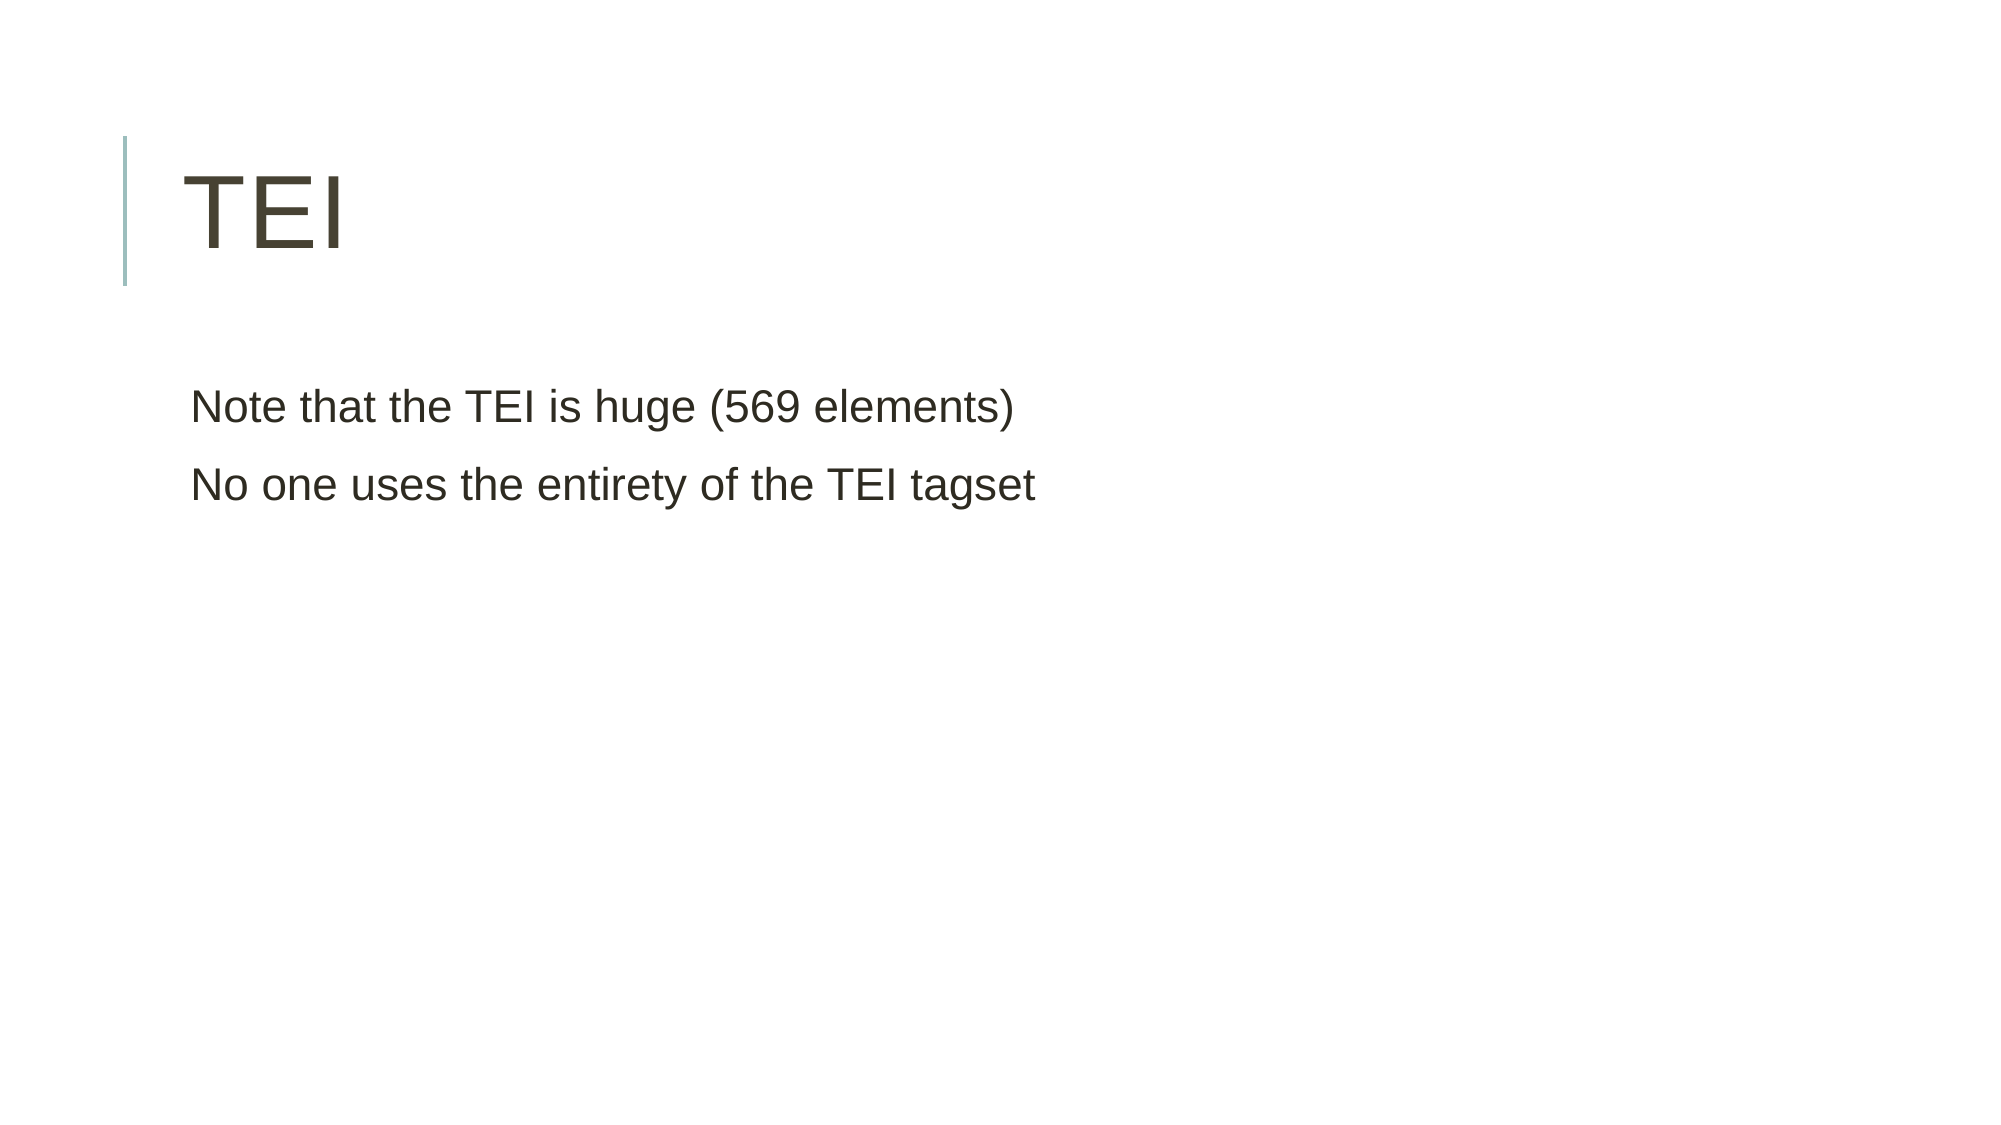

# TEI
Note that the TEI is huge (569 elements)
No one uses the entirety of the TEI tagset